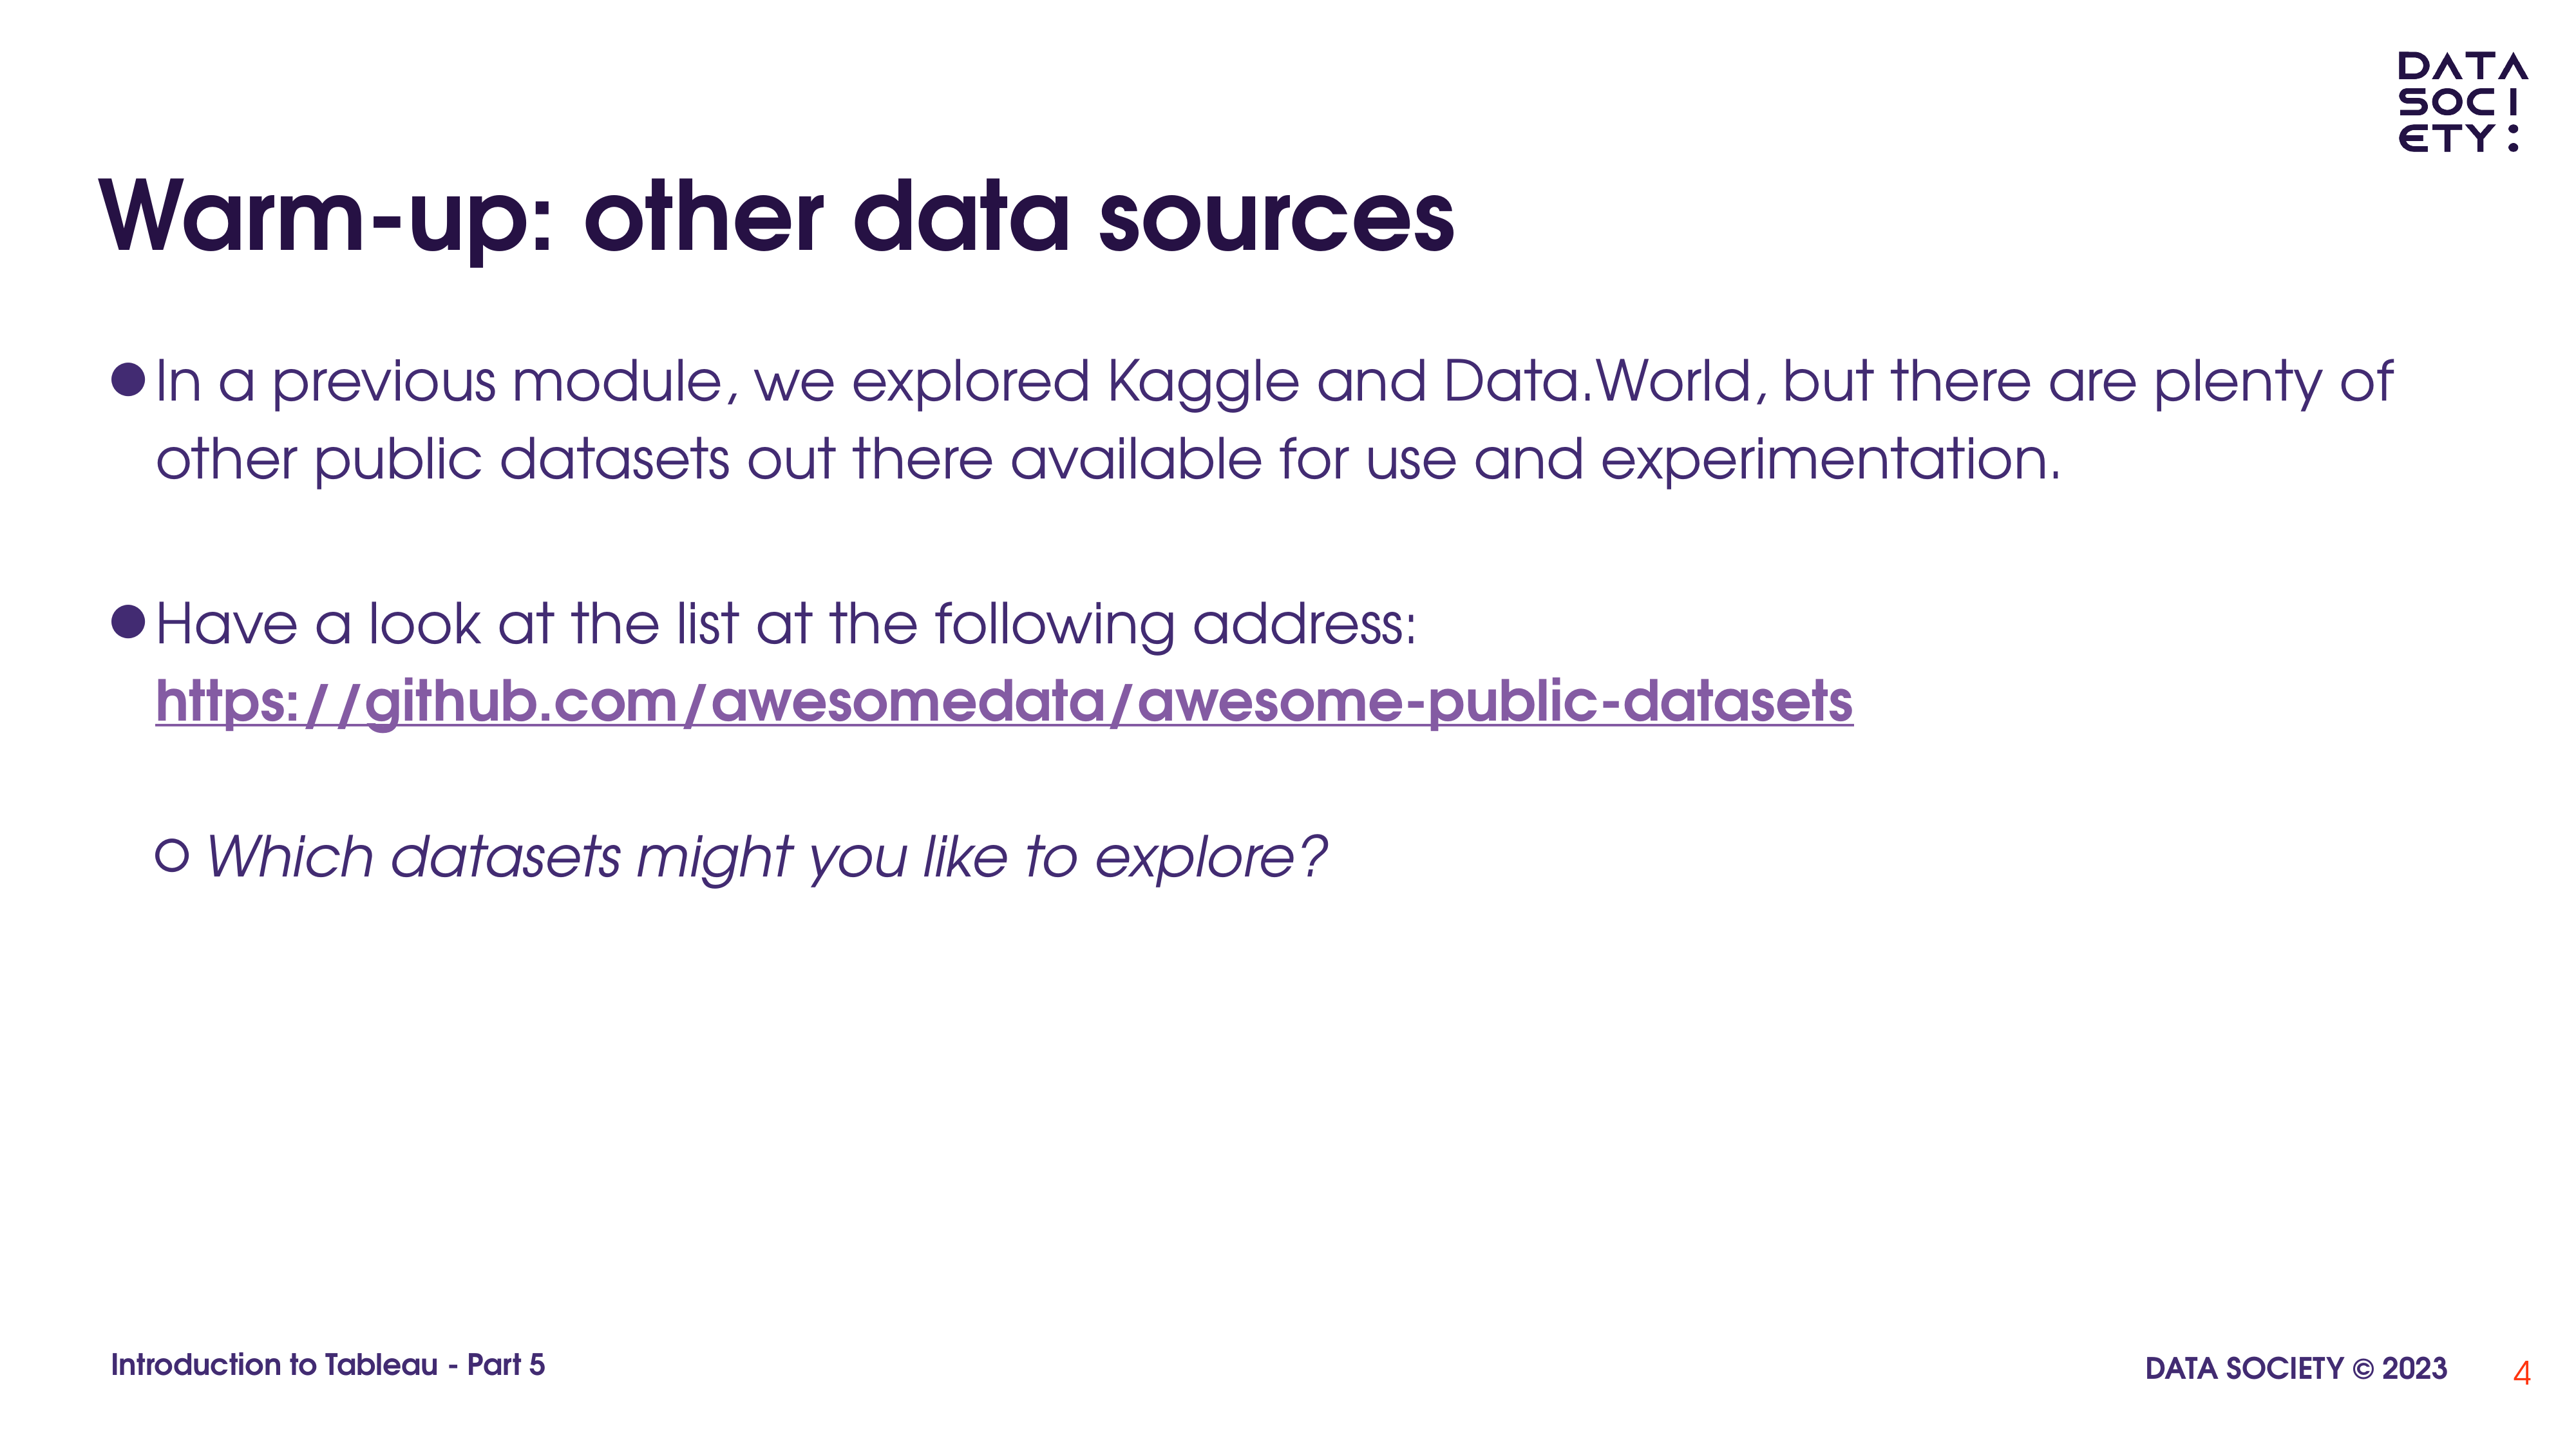

# Warm-up: other data sources
In a previous module, we explored Kaggle and Data.World, but there are plenty of other public datasets out there available for use and experimentation.

Have a look at the list at the following address: https://github.com/awesomedata/awesome-public-datasets

Which datasets might you like to explore?

4